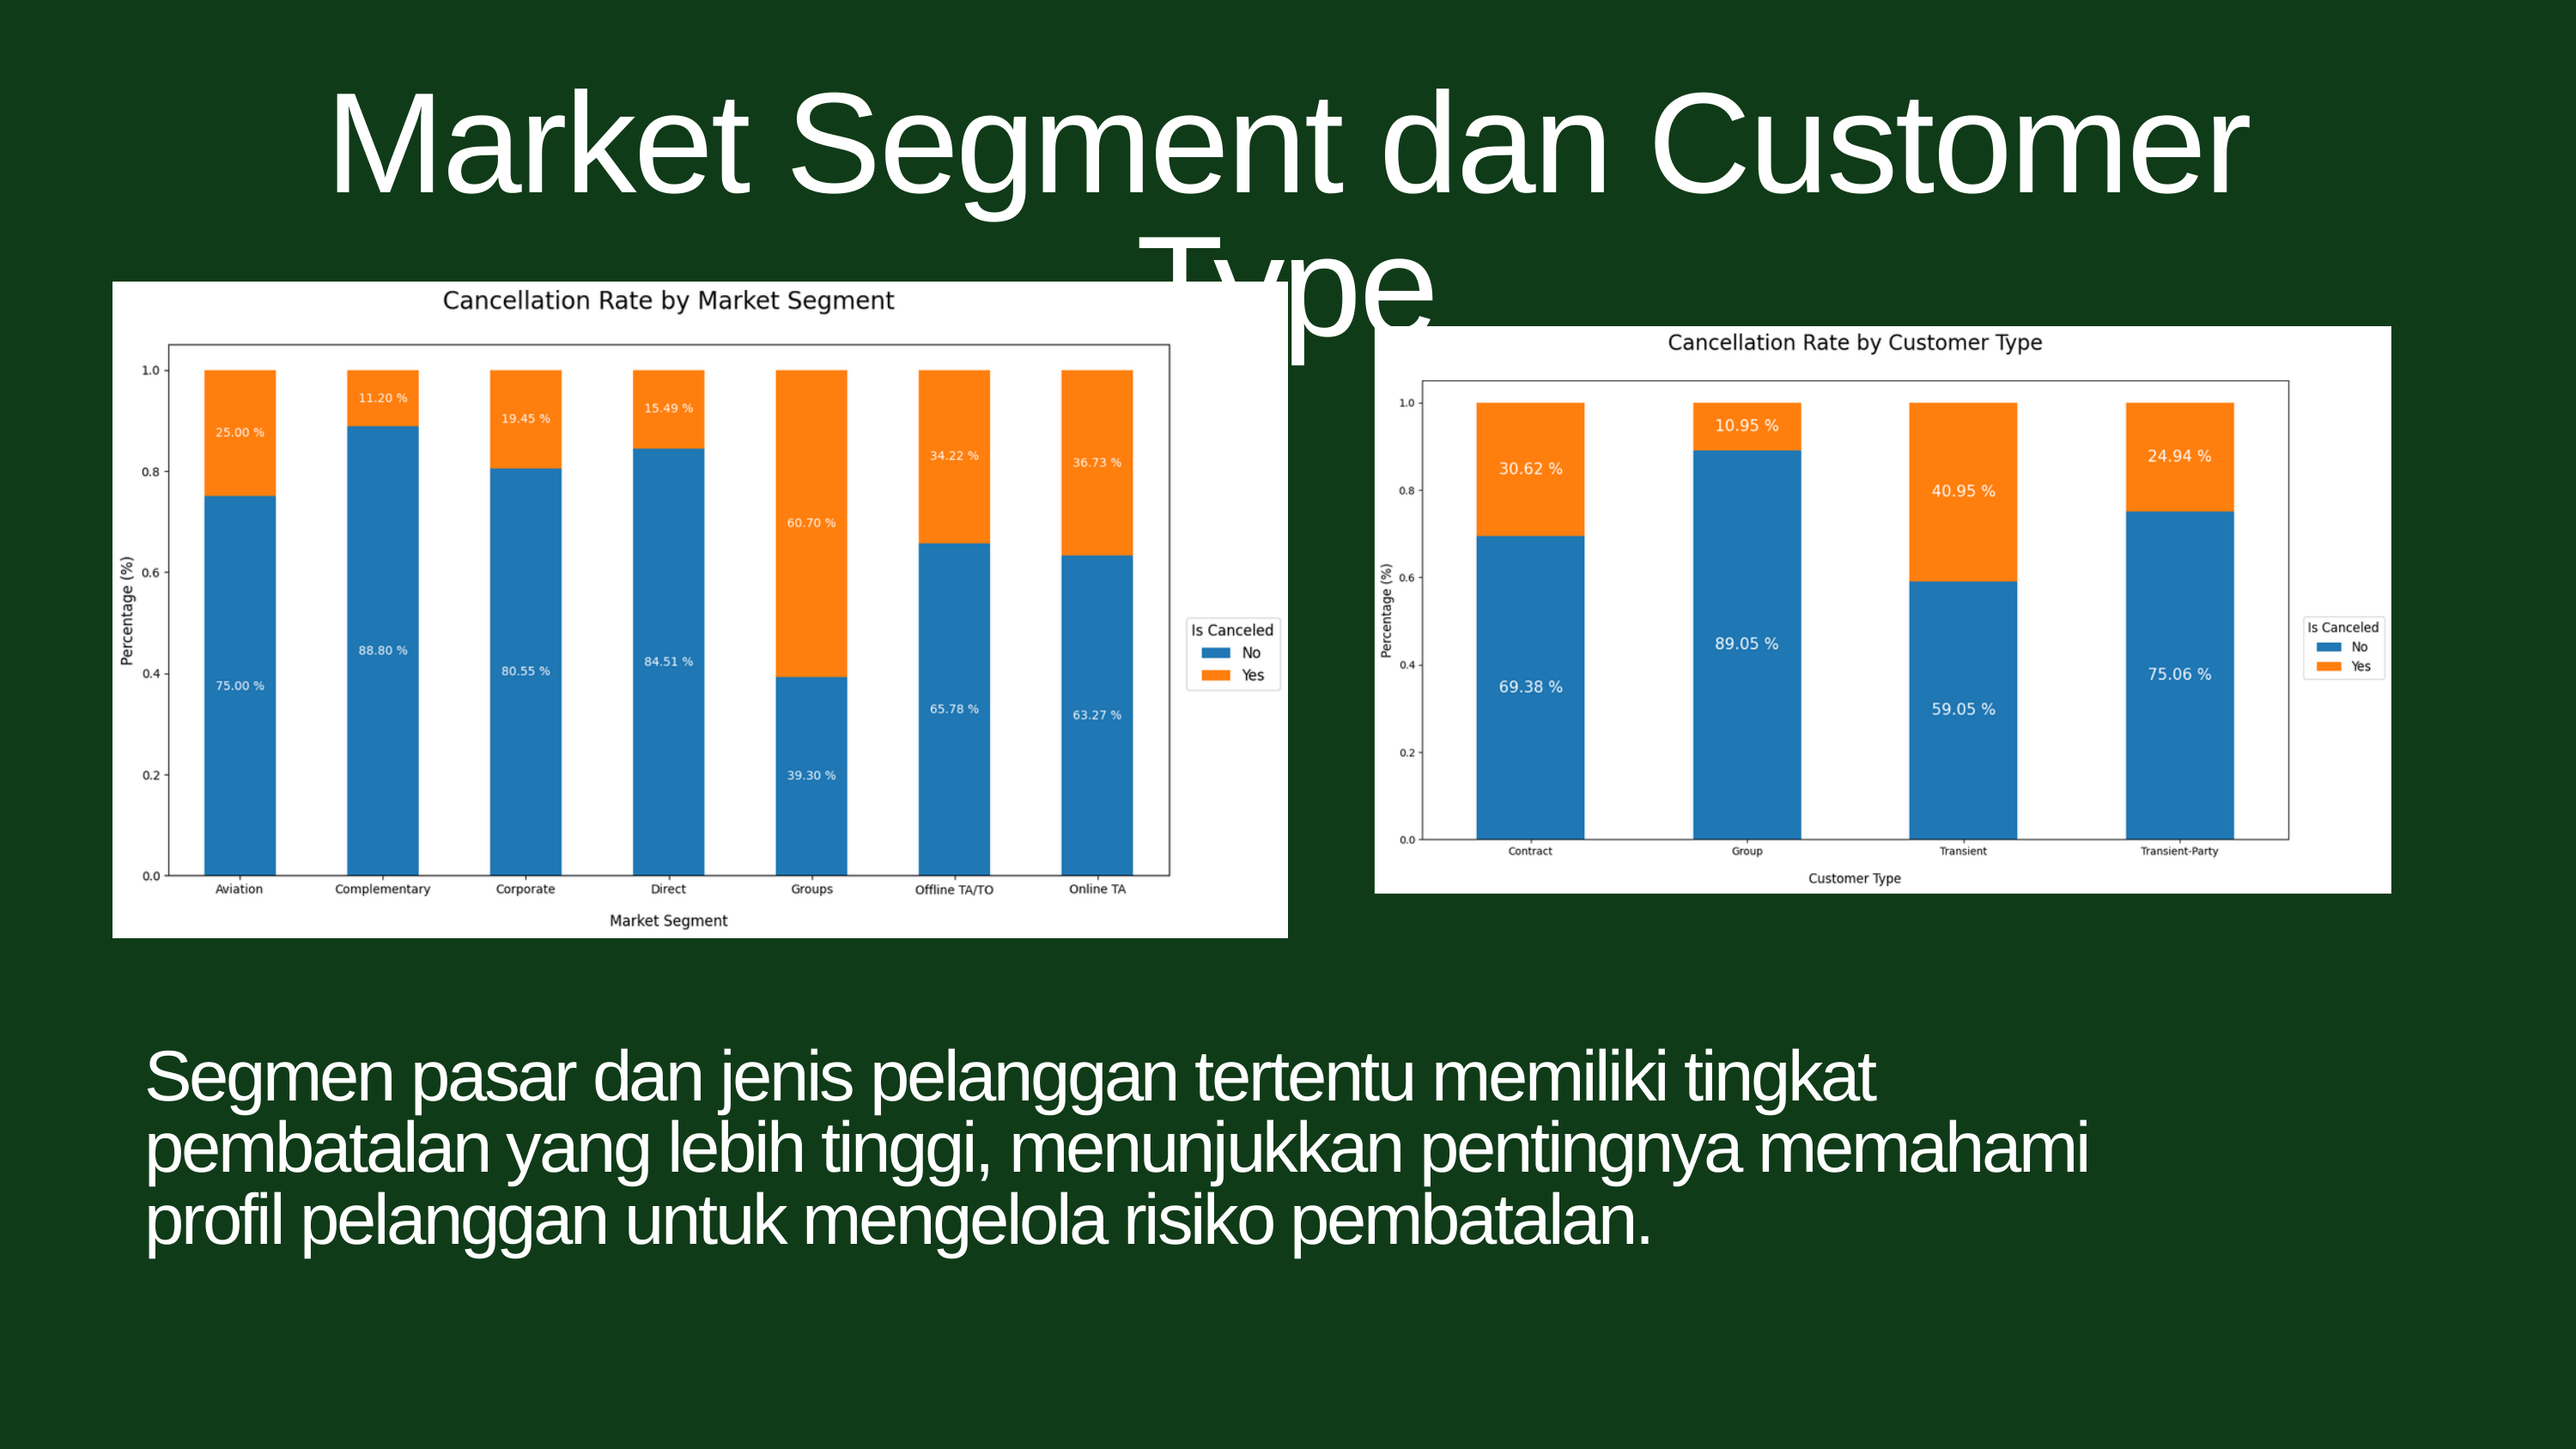

Market Segment dan Customer Type

Segmen pasar dan jenis pelanggan tertentu memiliki tingkat pembatalan yang lebih tinggi, menunjukkan pentingnya memahami profil pelanggan untuk mengelola risiko pembatalan.